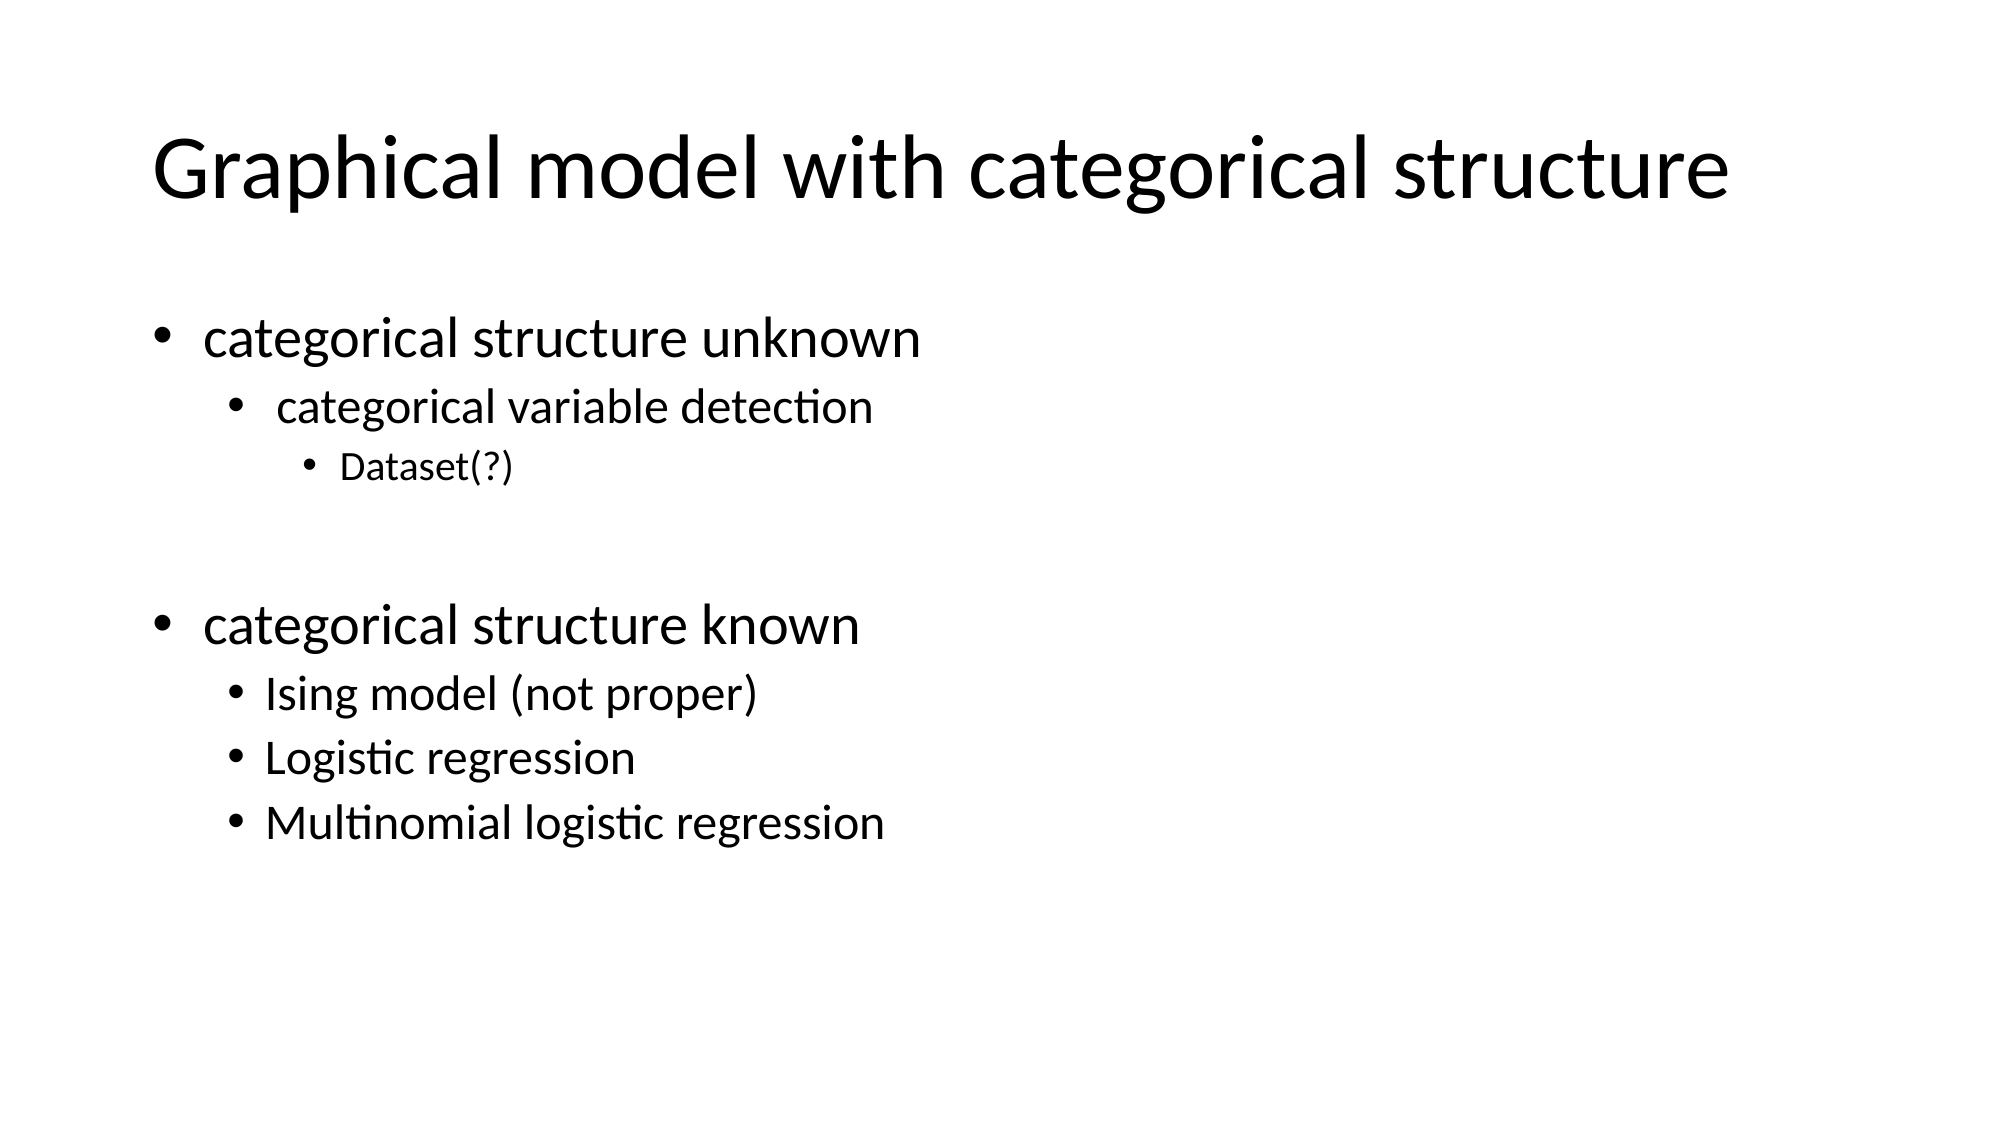

# Graphical model with categorical structure
 categorical structure unknown
 categorical variable detection
Dataset(?)

 categorical structure known
Ising model (not proper)
Logistic regression
Multinomial logistic regression